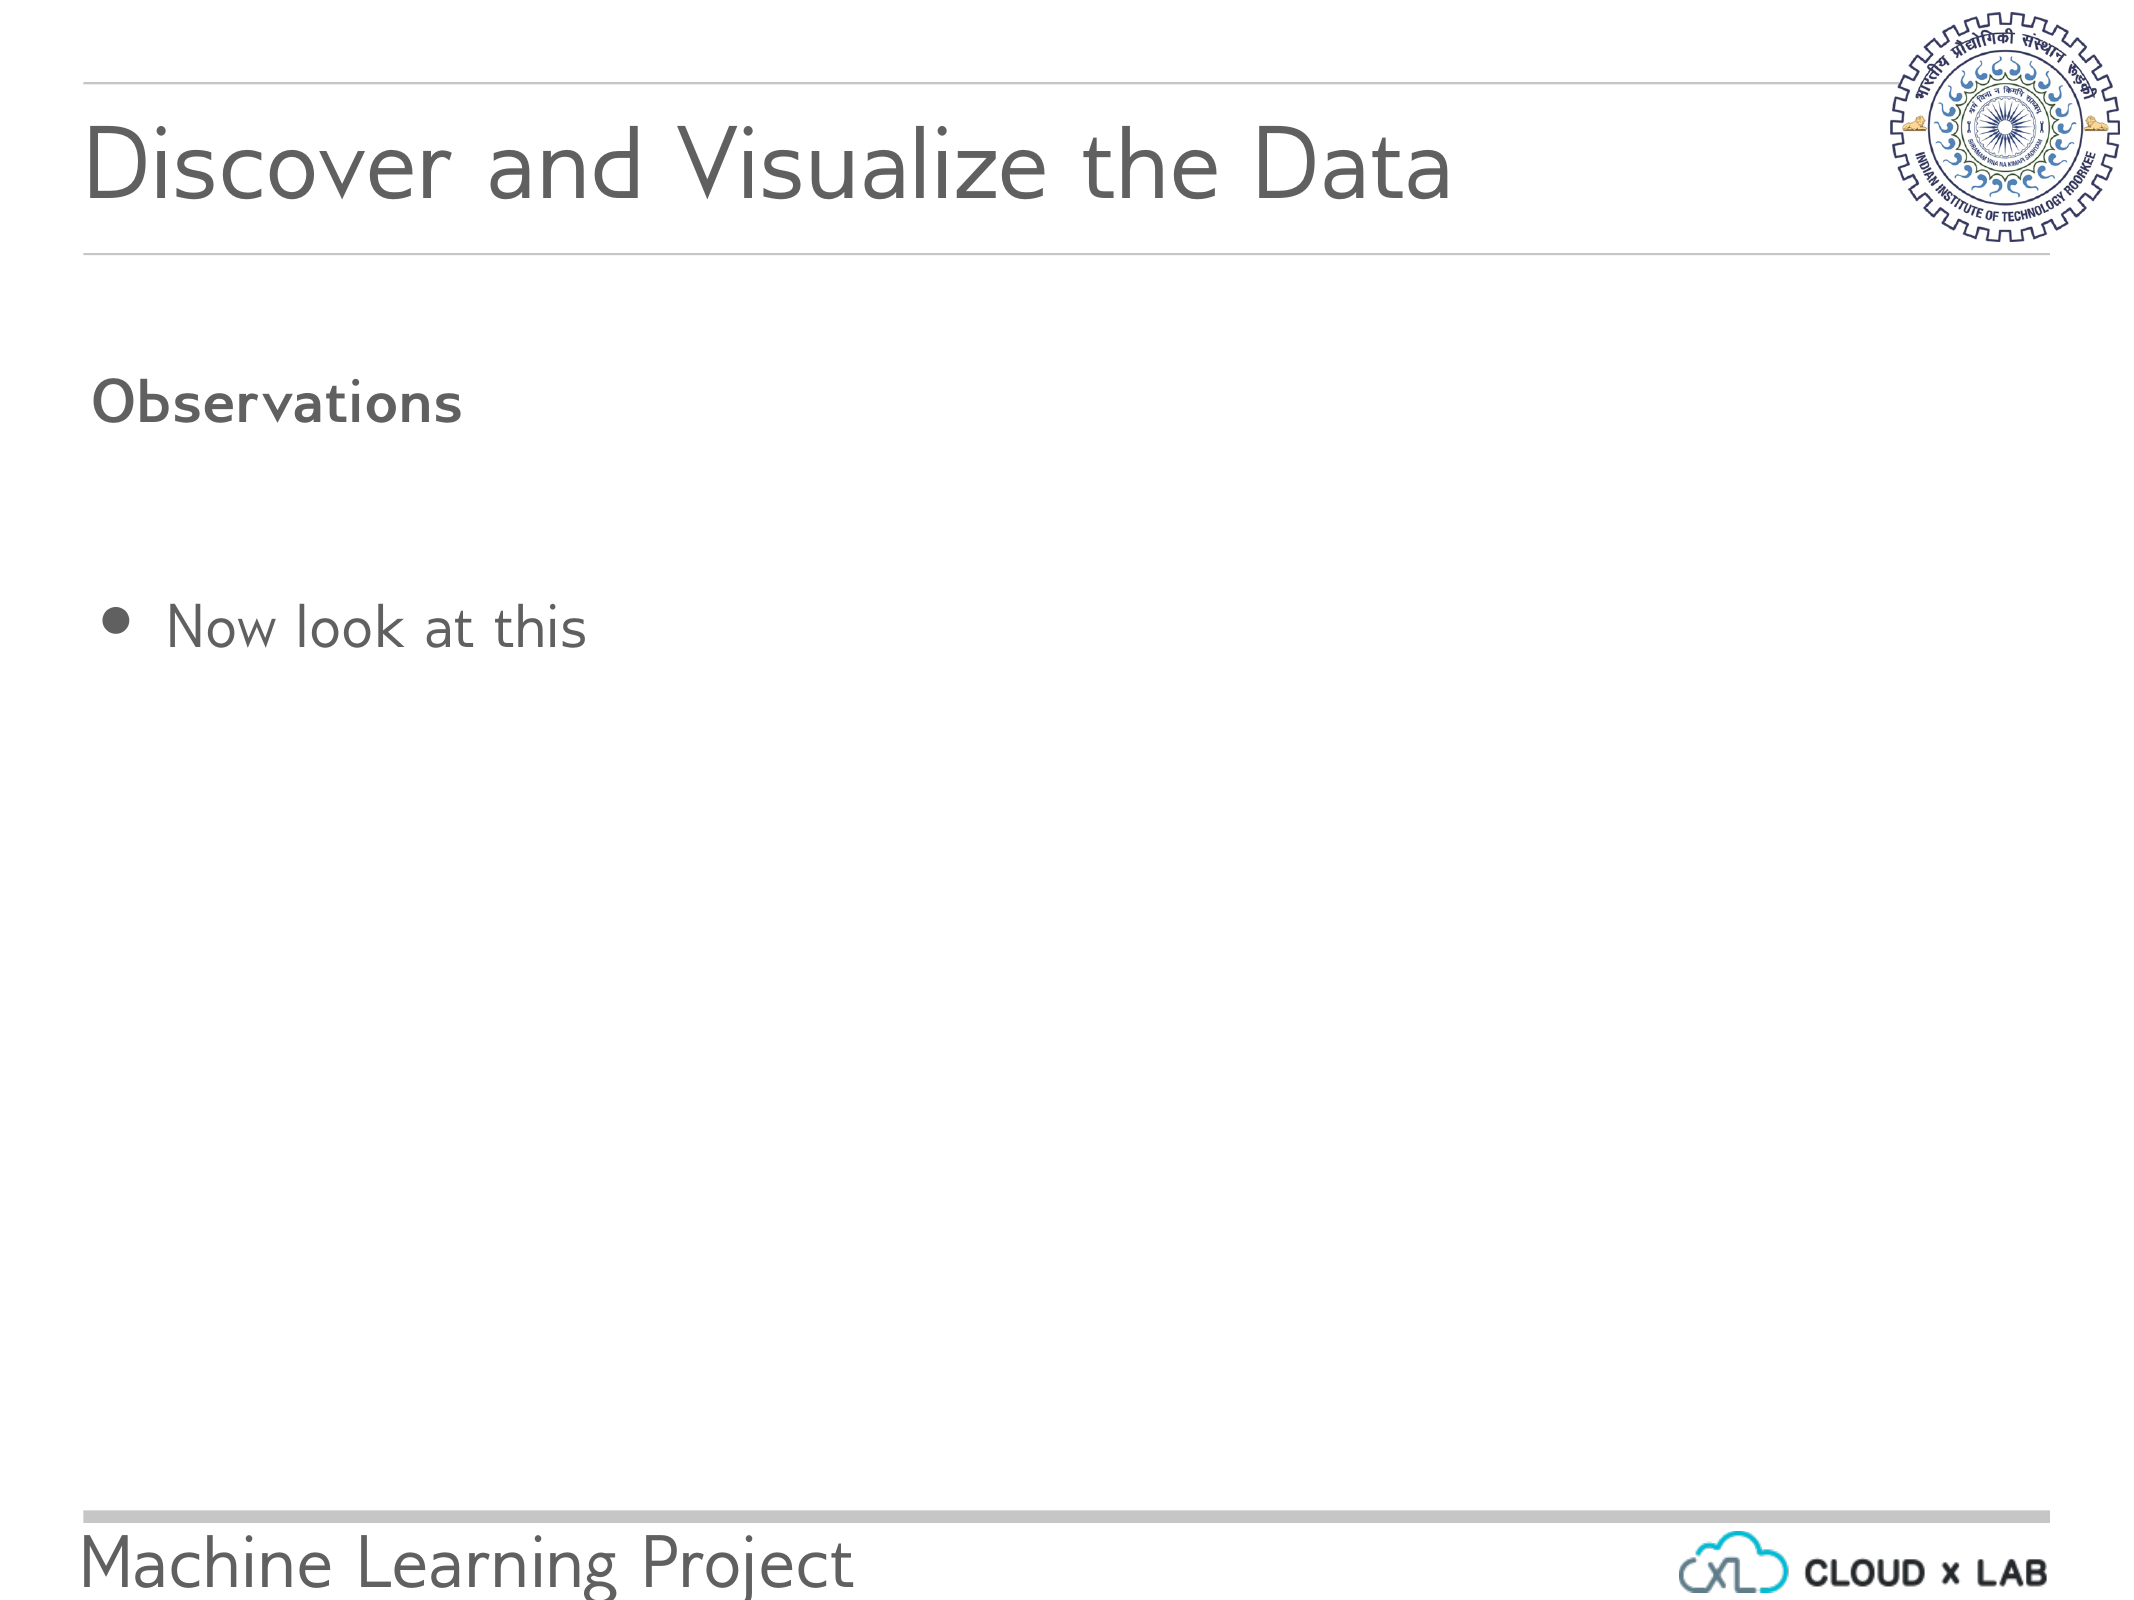

Discover and Visualize the Data
Observations

Now look at this